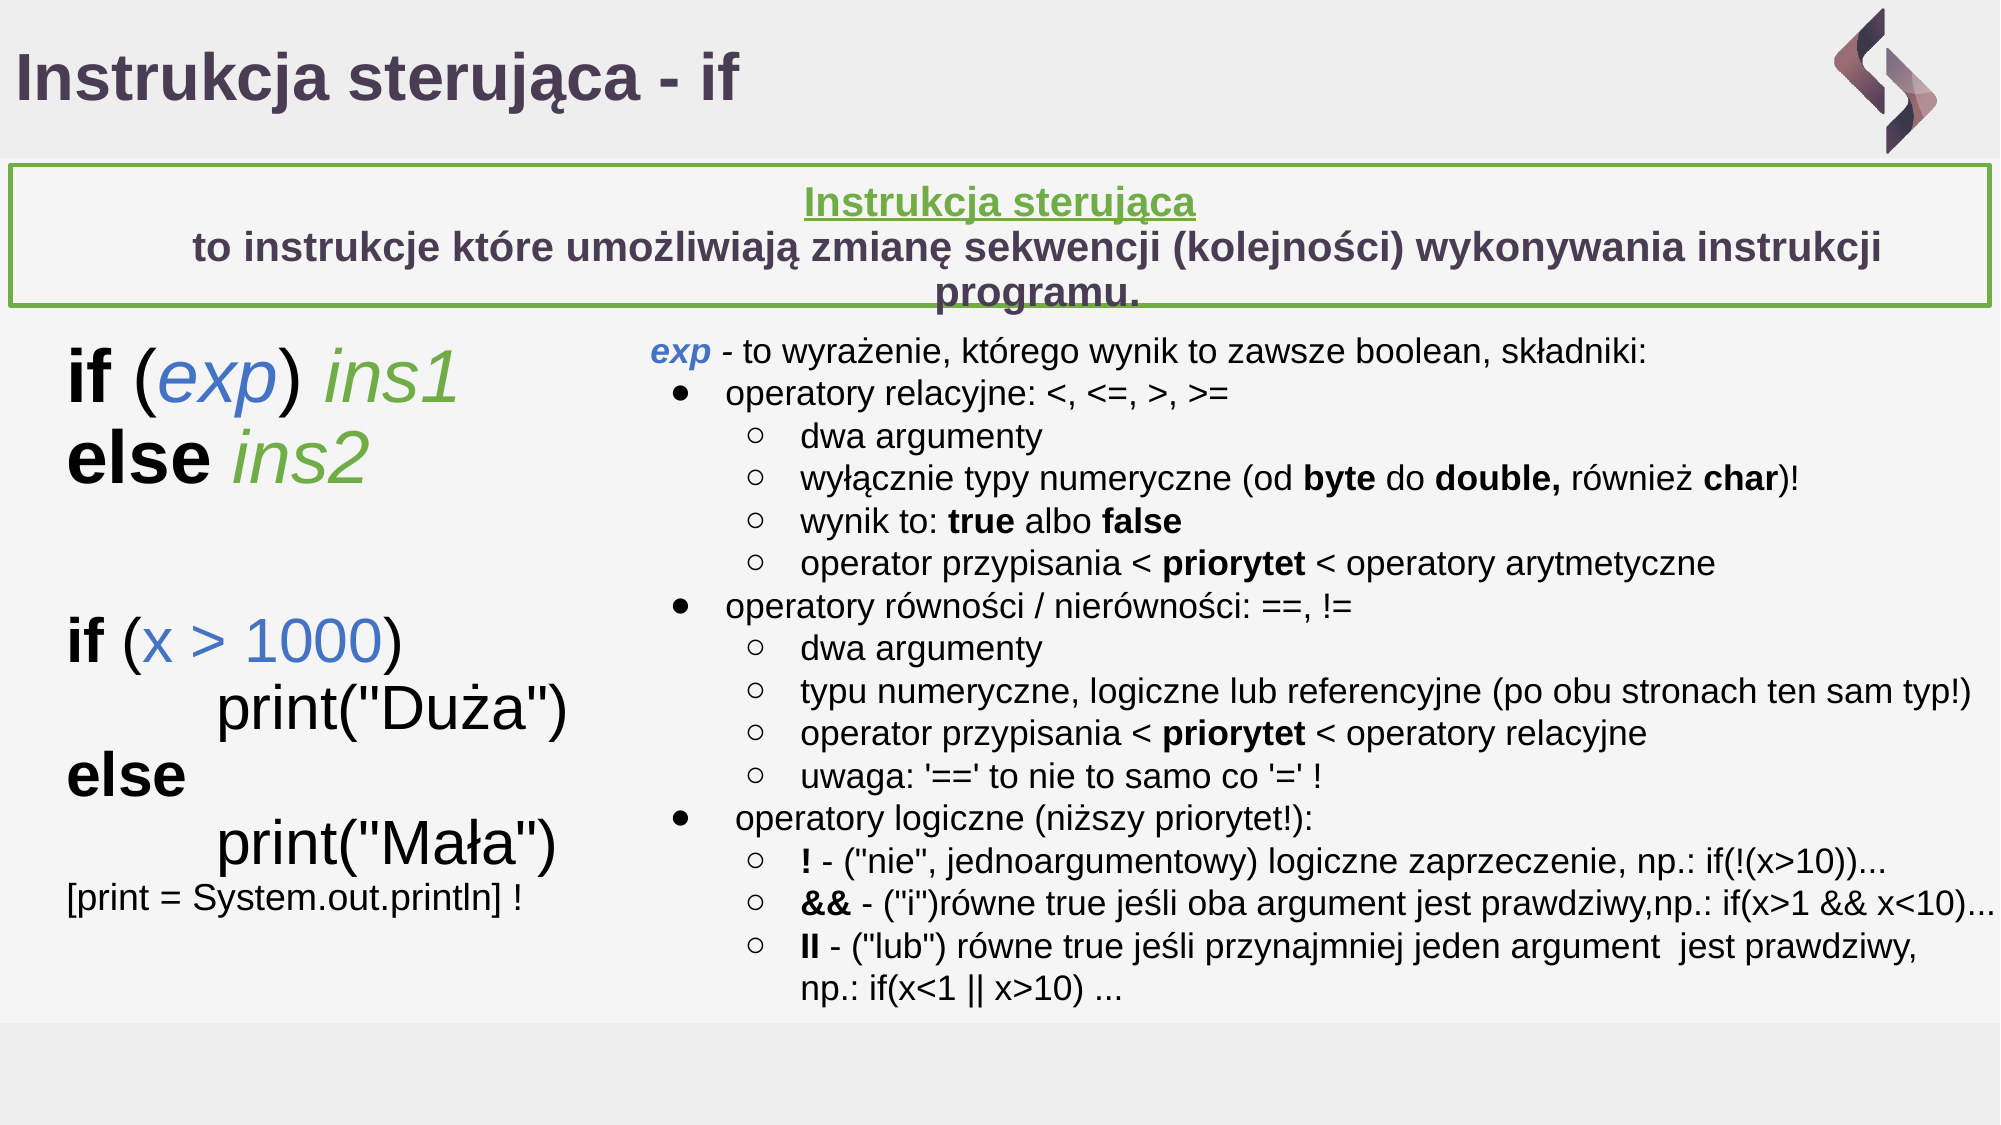

# Instrukcja sterująca - if
Instrukcja sterująca
to instrukcje które umożliwiają zmianę sekwencji (kolejności) wykonywania instrukcji programu.

exp - to wyrażenie, którego wynik to zawsze boolean, składniki:
operatory relacyjne: <, <=, >, >=
dwa argumenty
wyłącznie typy numeryczne (od byte do double, również char)!
wynik to: true albo false
operator przypisania < priorytet < operatory arytmetyczne
operatory równości / nierówności: ==, !=
dwa argumenty
typu numeryczne, logiczne lub referencyjne (po obu stronach ten sam typ!)
operator przypisania < priorytet < operatory relacyjne
uwaga: '==' to nie to samo co '=' !
 operatory logiczne (niższy priorytet!):
! - ("nie", jednoargumentowy) logiczne zaprzeczenie, np.: if(!(x>10))...
&& - ("i")równe true jeśli oba argument jest prawdziwy,np.: if(x>1 && x<10)...
II - ("lub") równe true jeśli przynajmniej jeden argument  jest prawdziwy,
np.: if(x<1 || x>10) ...
if (exp) ins1
else ins2

if (x > 1000)
	print("Duża")
else
	print("Mała")
[print = System.out.println] !